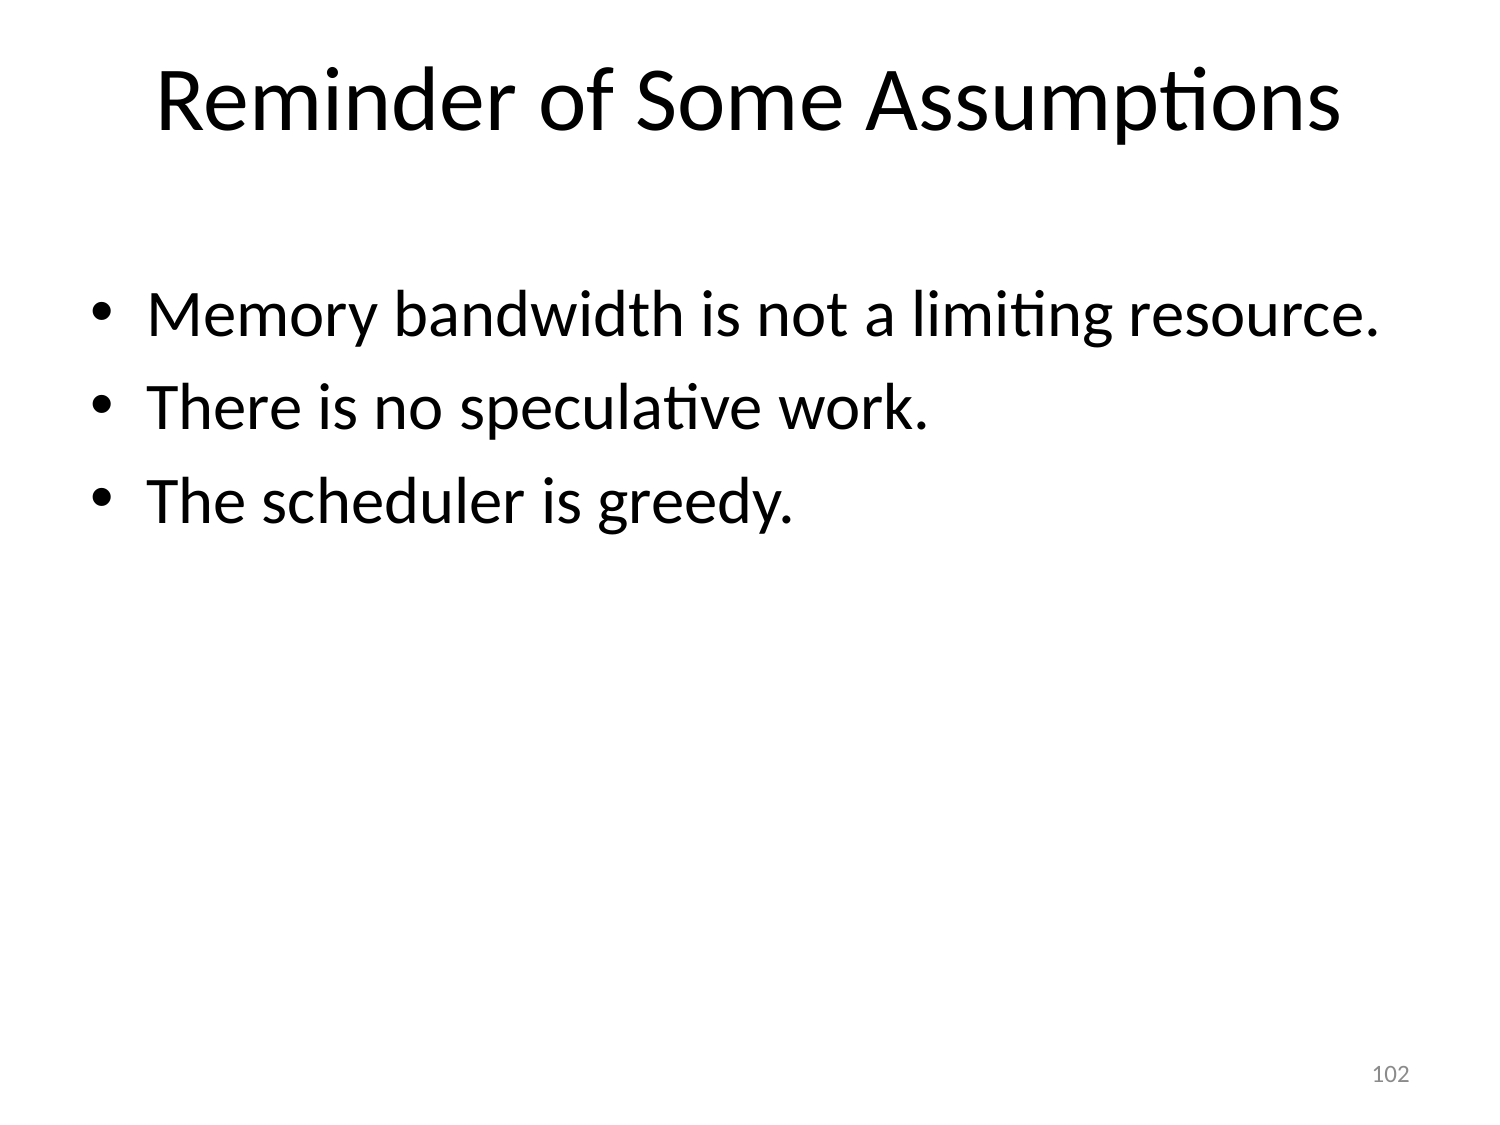

# Reminder of Some Assumptions
Memory bandwidth is not a limiting resource.
There is no speculative work.
The scheduler is greedy.

102